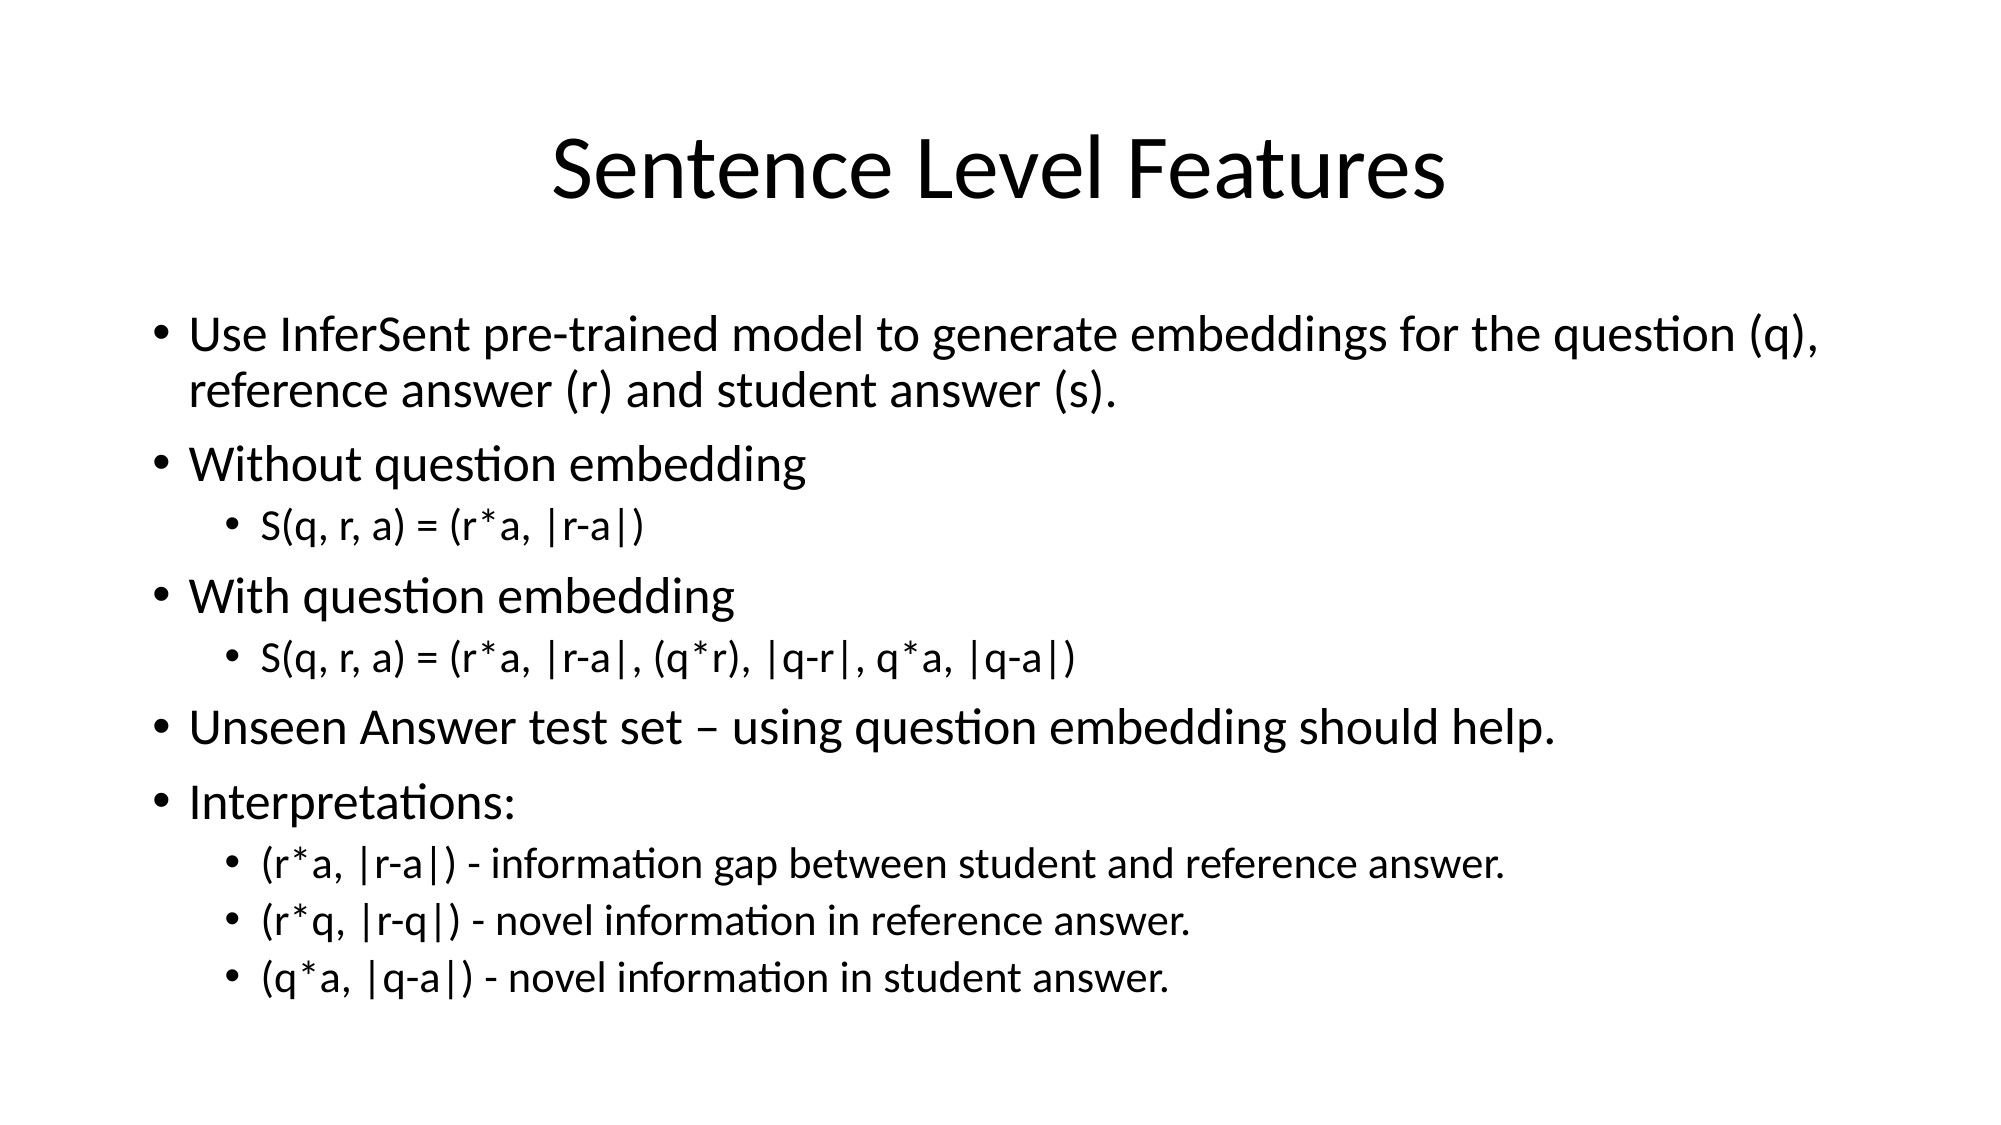

# Sentence Level Features
Use InferSent pre-trained model to generate embeddings for the question (q), reference answer (r) and student answer (s).
Without question embedding
S(q, r, a) = (r*a, |r-a|)
With question embedding
S(q, r, a) = (r*a, |r-a|, (q*r), |q-r|, q*a, |q-a|)
Unseen Answer test set – using question embedding should help.
Interpretations:
(r*a, |r-a|) - information gap between student and reference answer.
(r*q, |r-q|) - novel information in reference answer.
(q*a, |q-a|) - novel information in student answer.